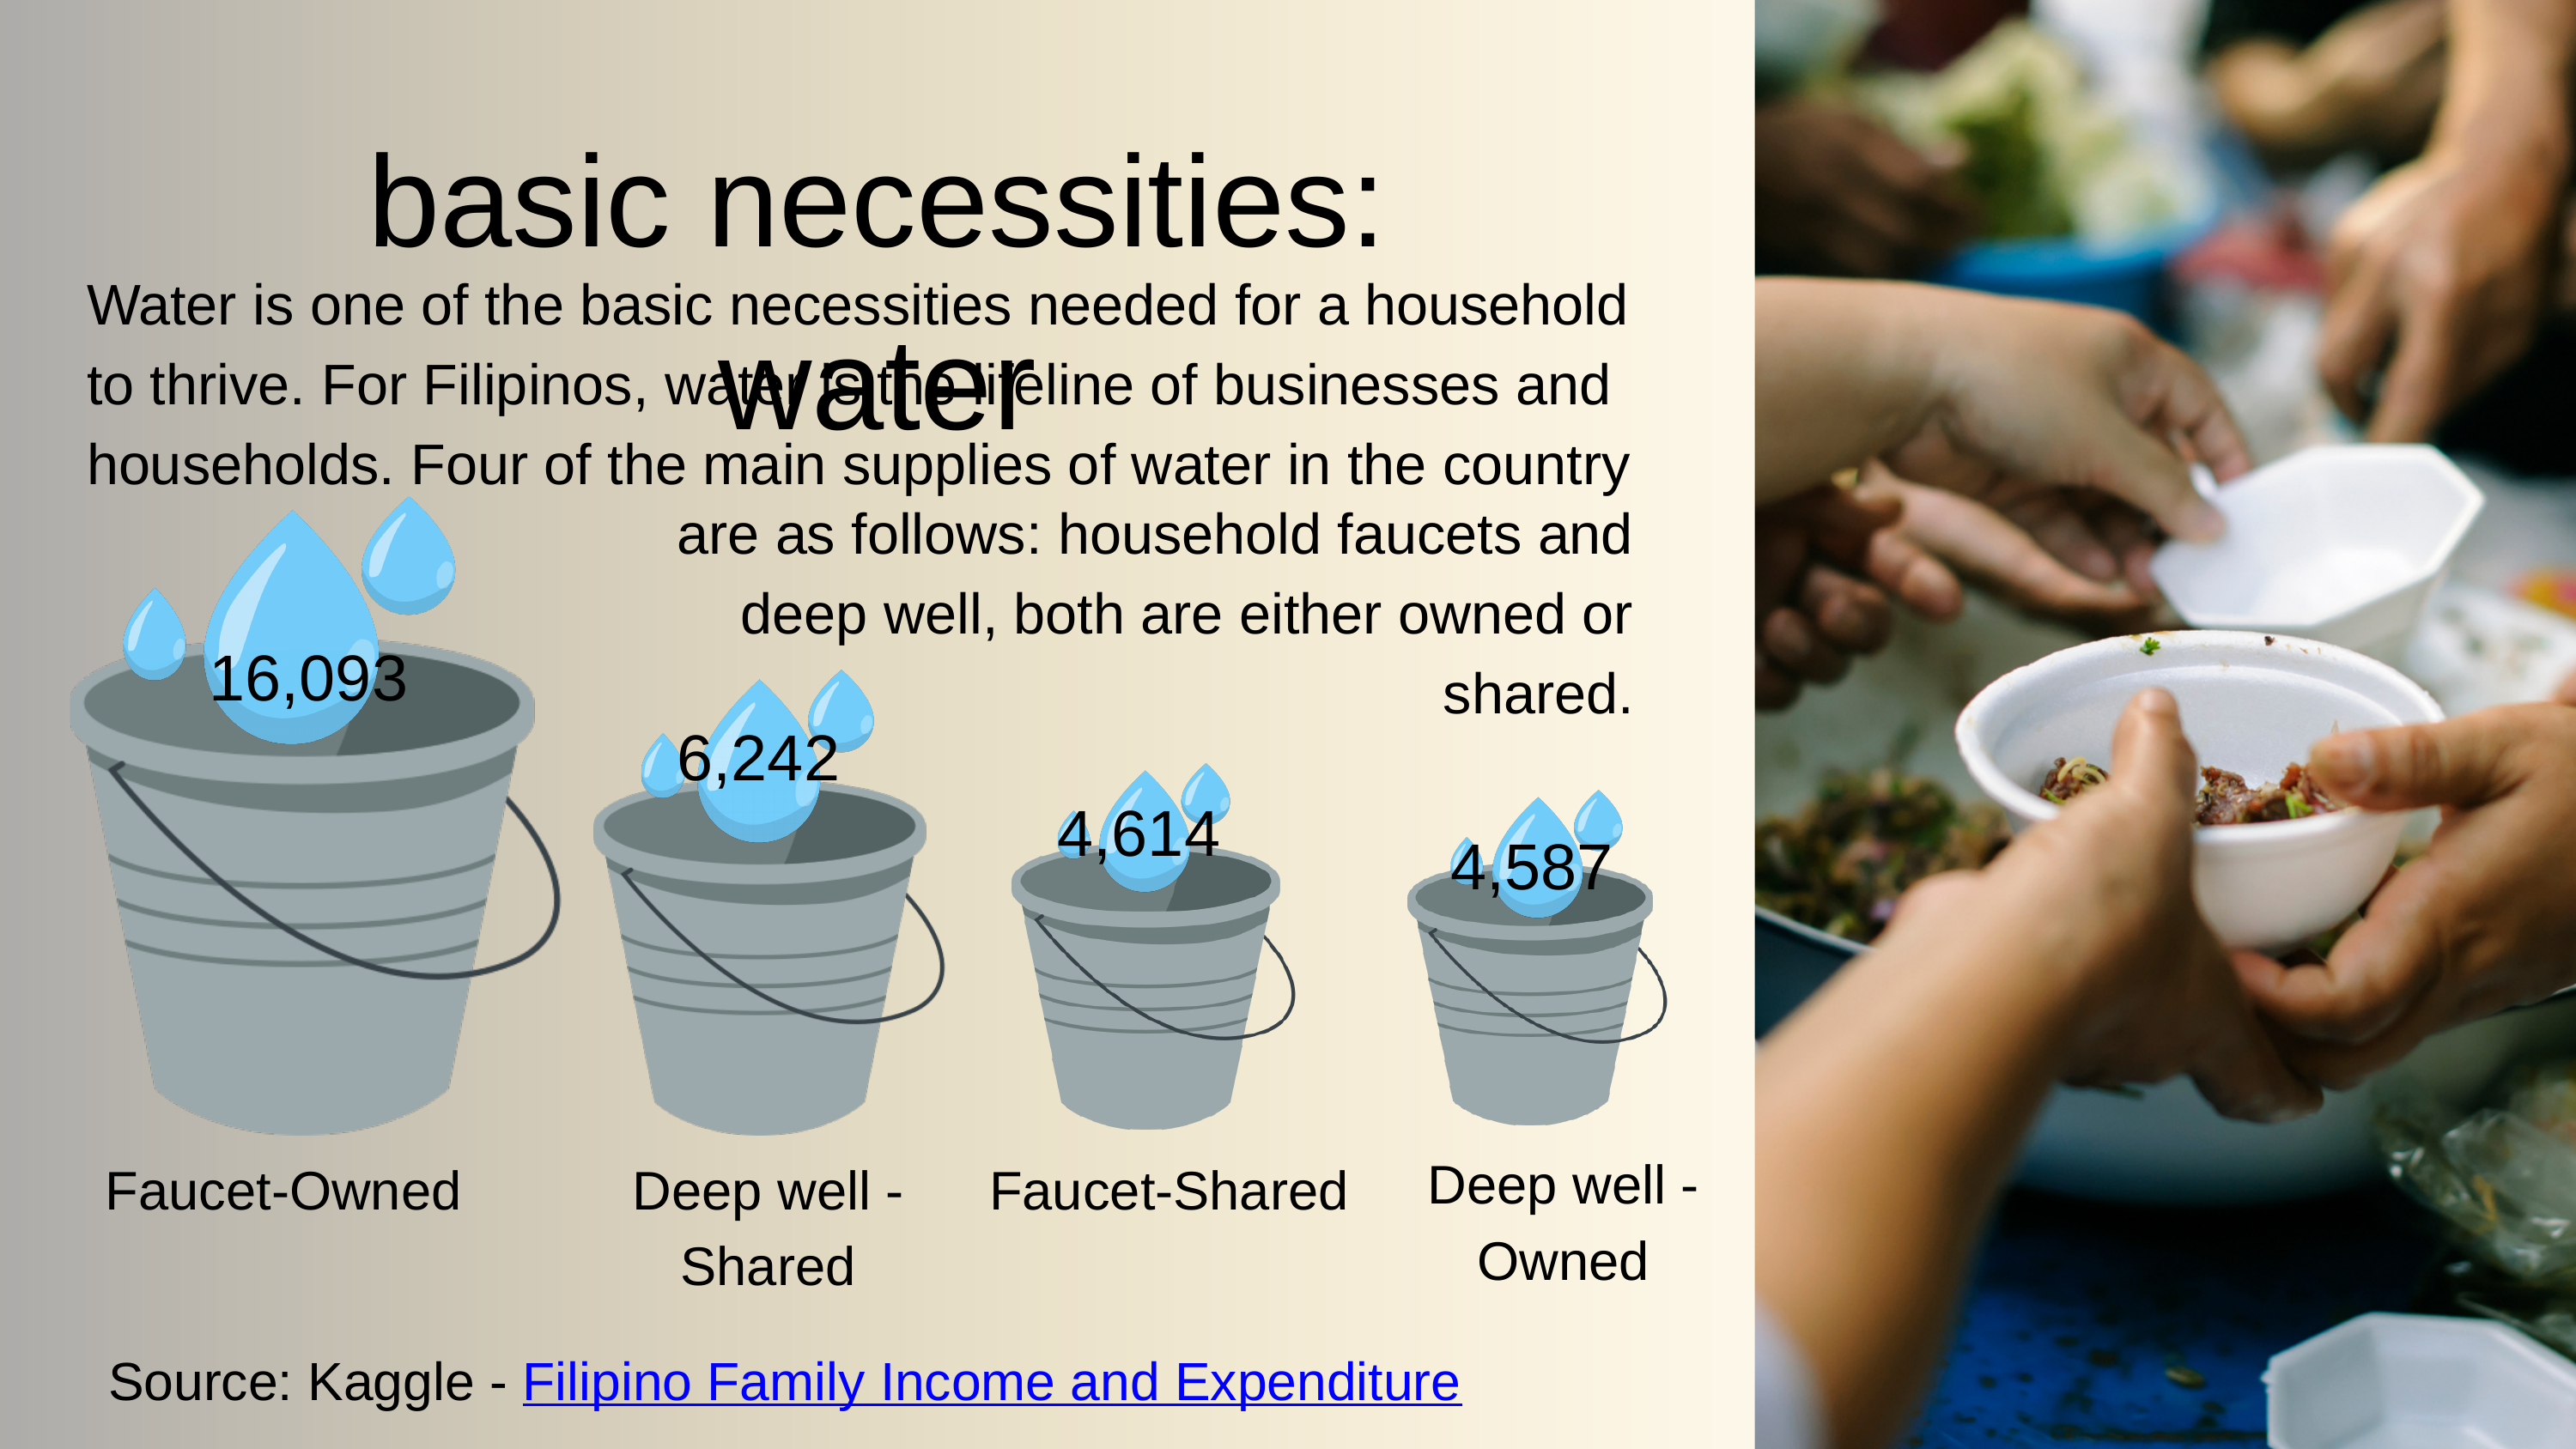

basic necessities: water
Water is one of the basic necessities needed for a household to thrive. For Filipinos, water is the lifeline of businesses and households. Four of the main supplies of water in the country
are as follows: household faucets and deep well, both are either owned or shared.

16,093

6,242

4,614

4,587

Deep well - Owned
Faucet-Owned
Deep well - Shared
Faucet-Shared
Source: Kaggle - Filipino Family Income and Expenditure